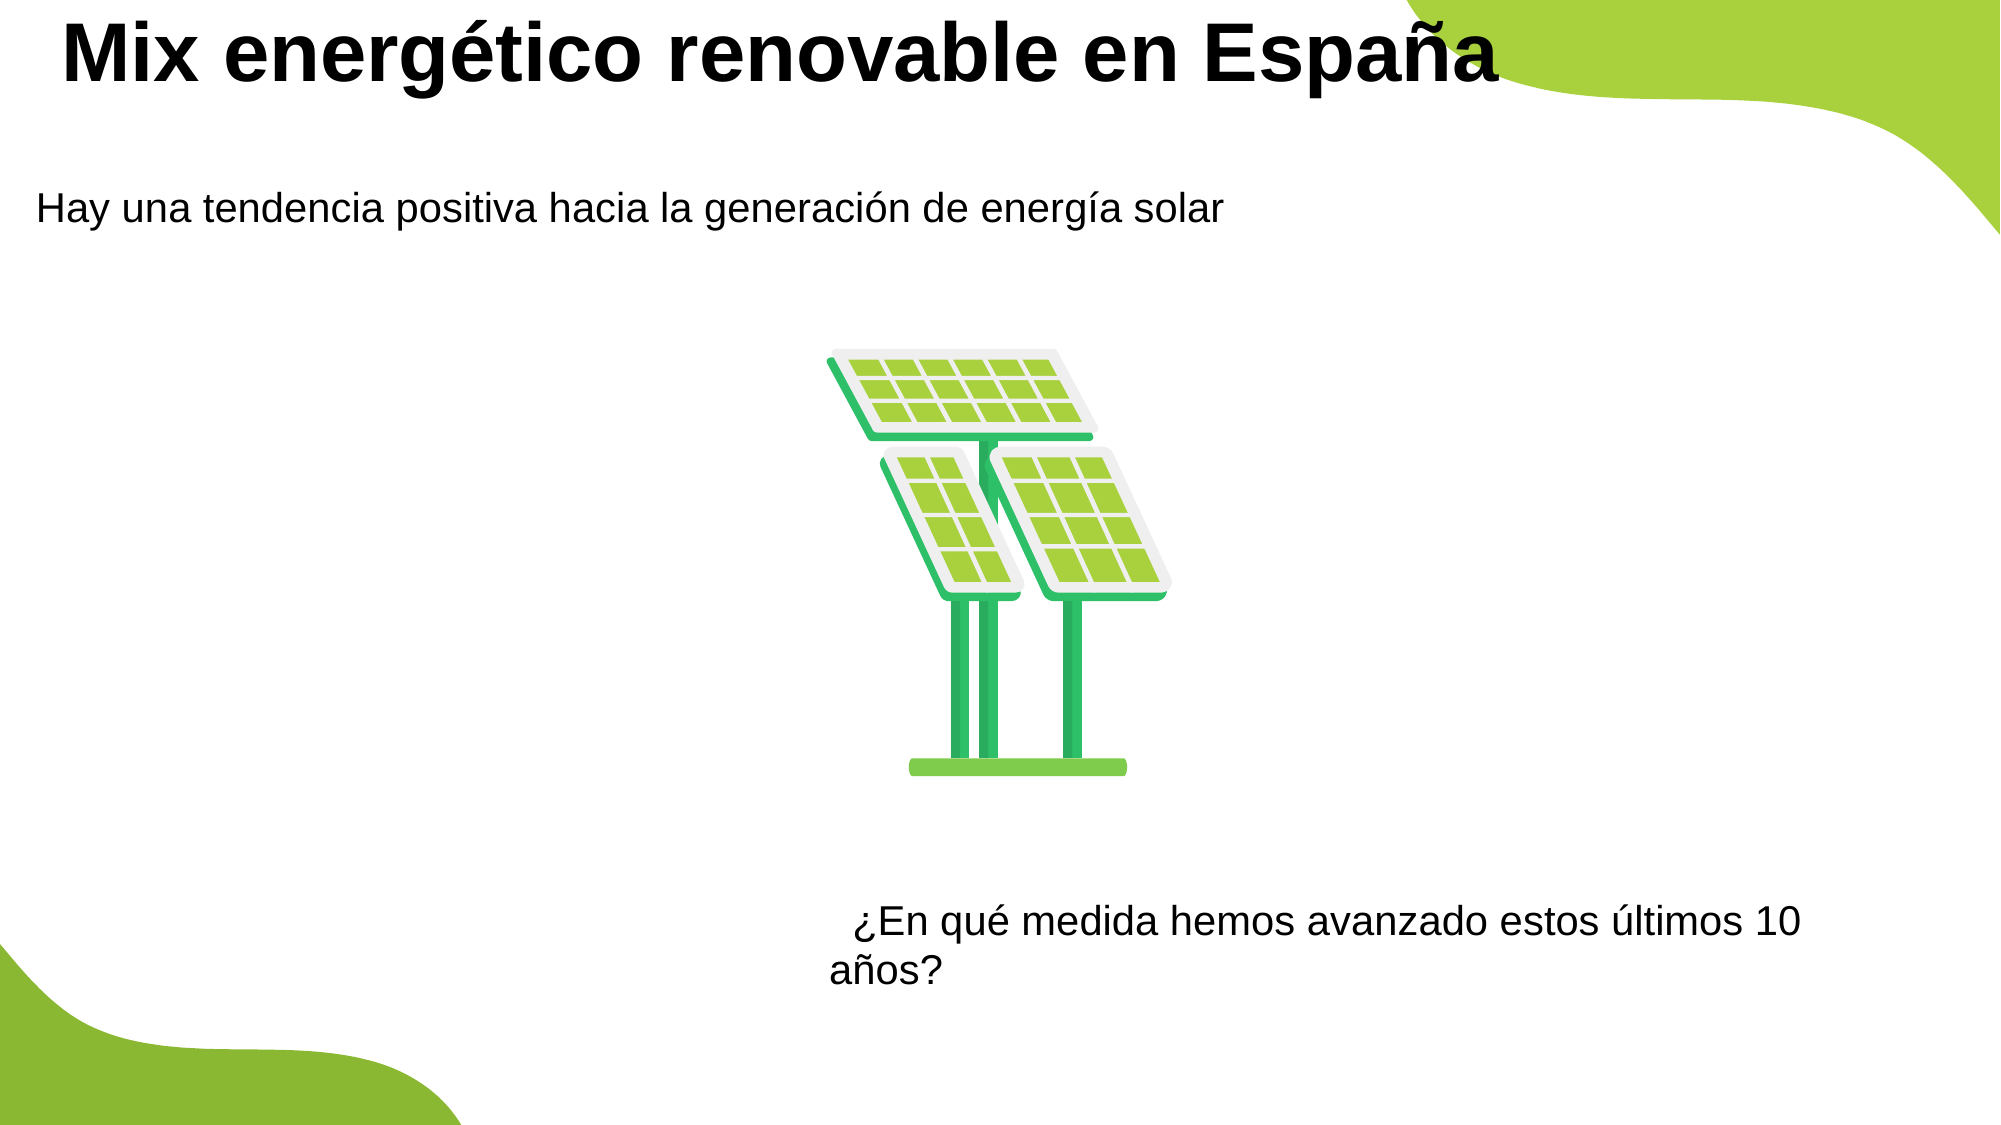

Mix energético renovable en España
  Hay una tendencia positiva hacia la generación de energía solar

  ¿En qué medida hemos avanzado estos últimos 10 años?